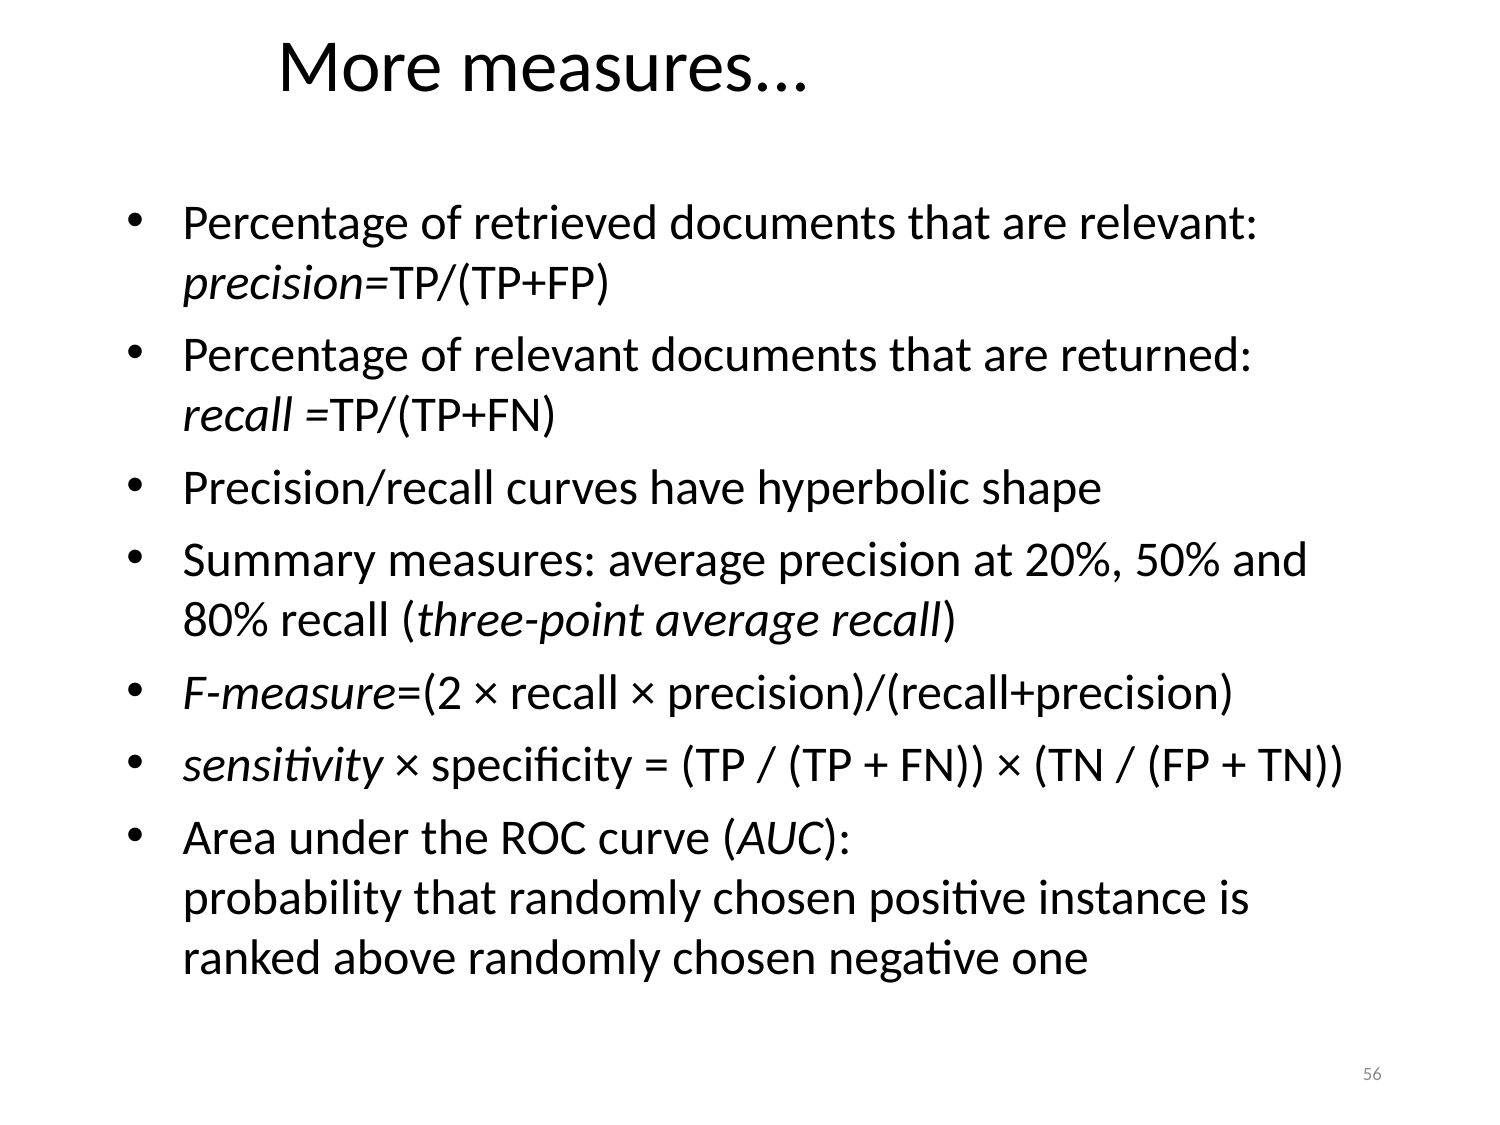

More measures...
Percentage of retrieved documents that are relevant: precision=TP/(TP+FP)
Percentage of relevant documents that are returned:
recall =TP/(TP+FN)
Precision/recall curves have hyperbolic shape
Summary measures: average precision at 20%, 50% and 80% recall (three-point average recall)
F-measure=(2 × recall × precision)/(recall+precision)
sensitivity × specificity = (TP / (TP + FN)) × (TN / (FP + TN))
Area under the ROC curve (AUC):
probability that randomly chosen positive instance is ranked above randomly chosen negative one
56